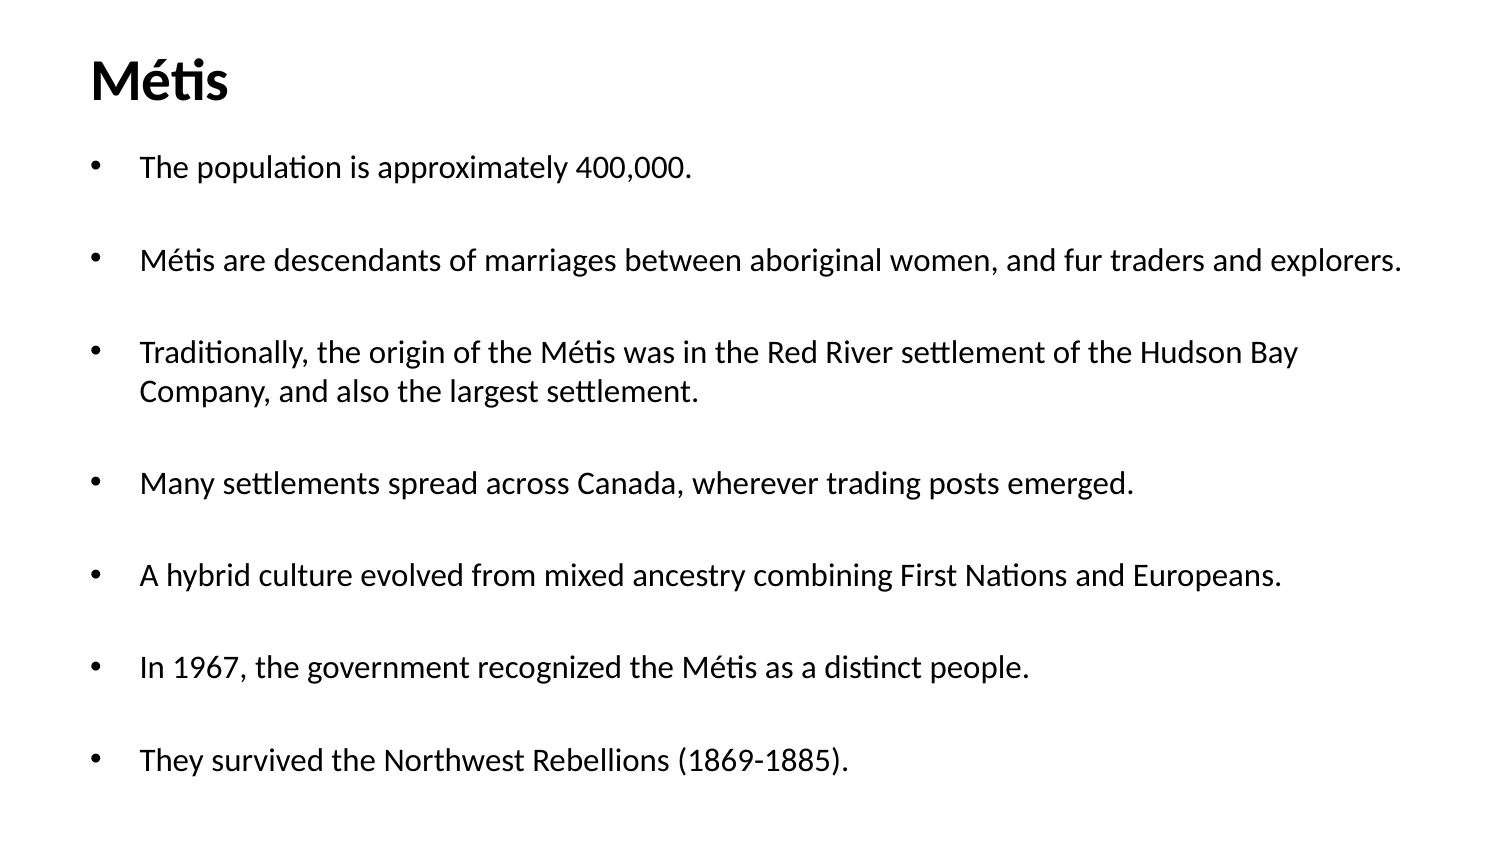

# Métis
The population is approximately 400,000.

Métis are descendants of marriages between aboriginal women, and fur traders and explorers.

Traditionally, the origin of the Métis was in the Red River settlement of the Hudson Bay Company, and also the largest settlement.

Many settlements spread across Canada, wherever trading posts emerged.

A hybrid culture evolved from mixed ancestry combining First Nations and Europeans.

In 1967, the government recognized the Métis as a distinct people.

They survived the Northwest Rebellions (1869-1885).